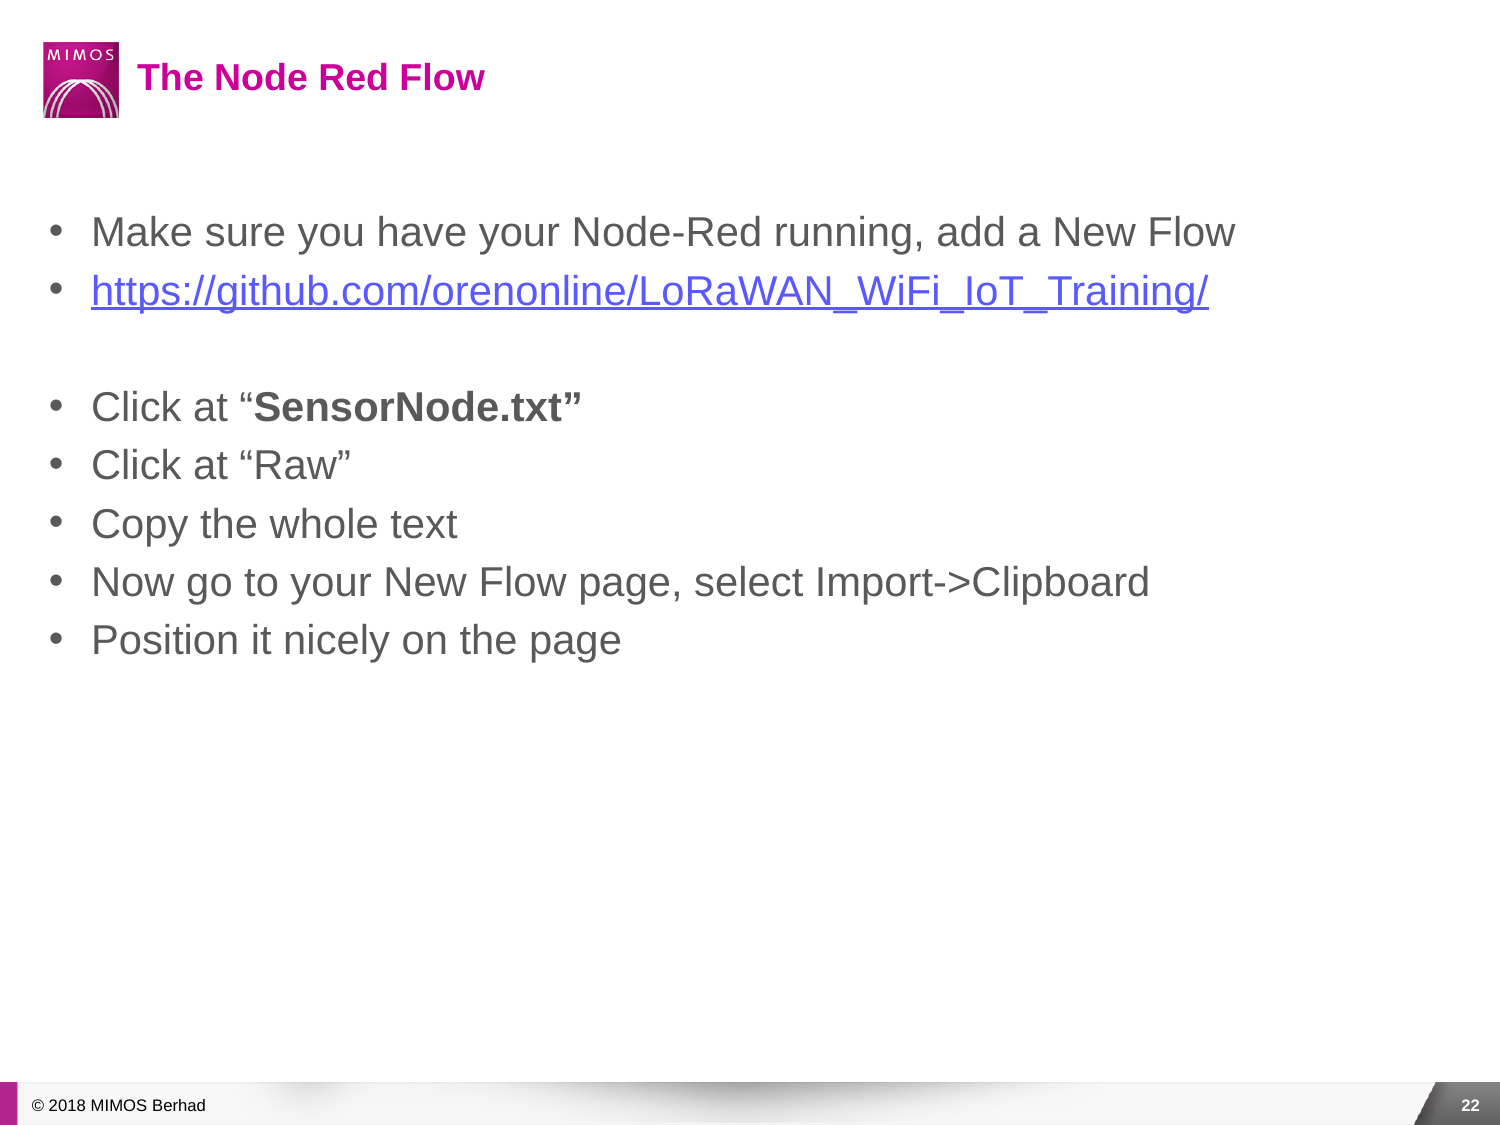

# The Node Red Flow
Make sure you have your Node-Red running, add a New Flow
https://github.com/orenonline/LoRaWAN_WiFi_IoT_Training/

Click at “SensorNode.txt”
Click at “Raw”
Copy the whole text
Now go to your New Flow page, select Import->Clipboard
Position it nicely on the page

© 2018 MIMOS Berhad
22